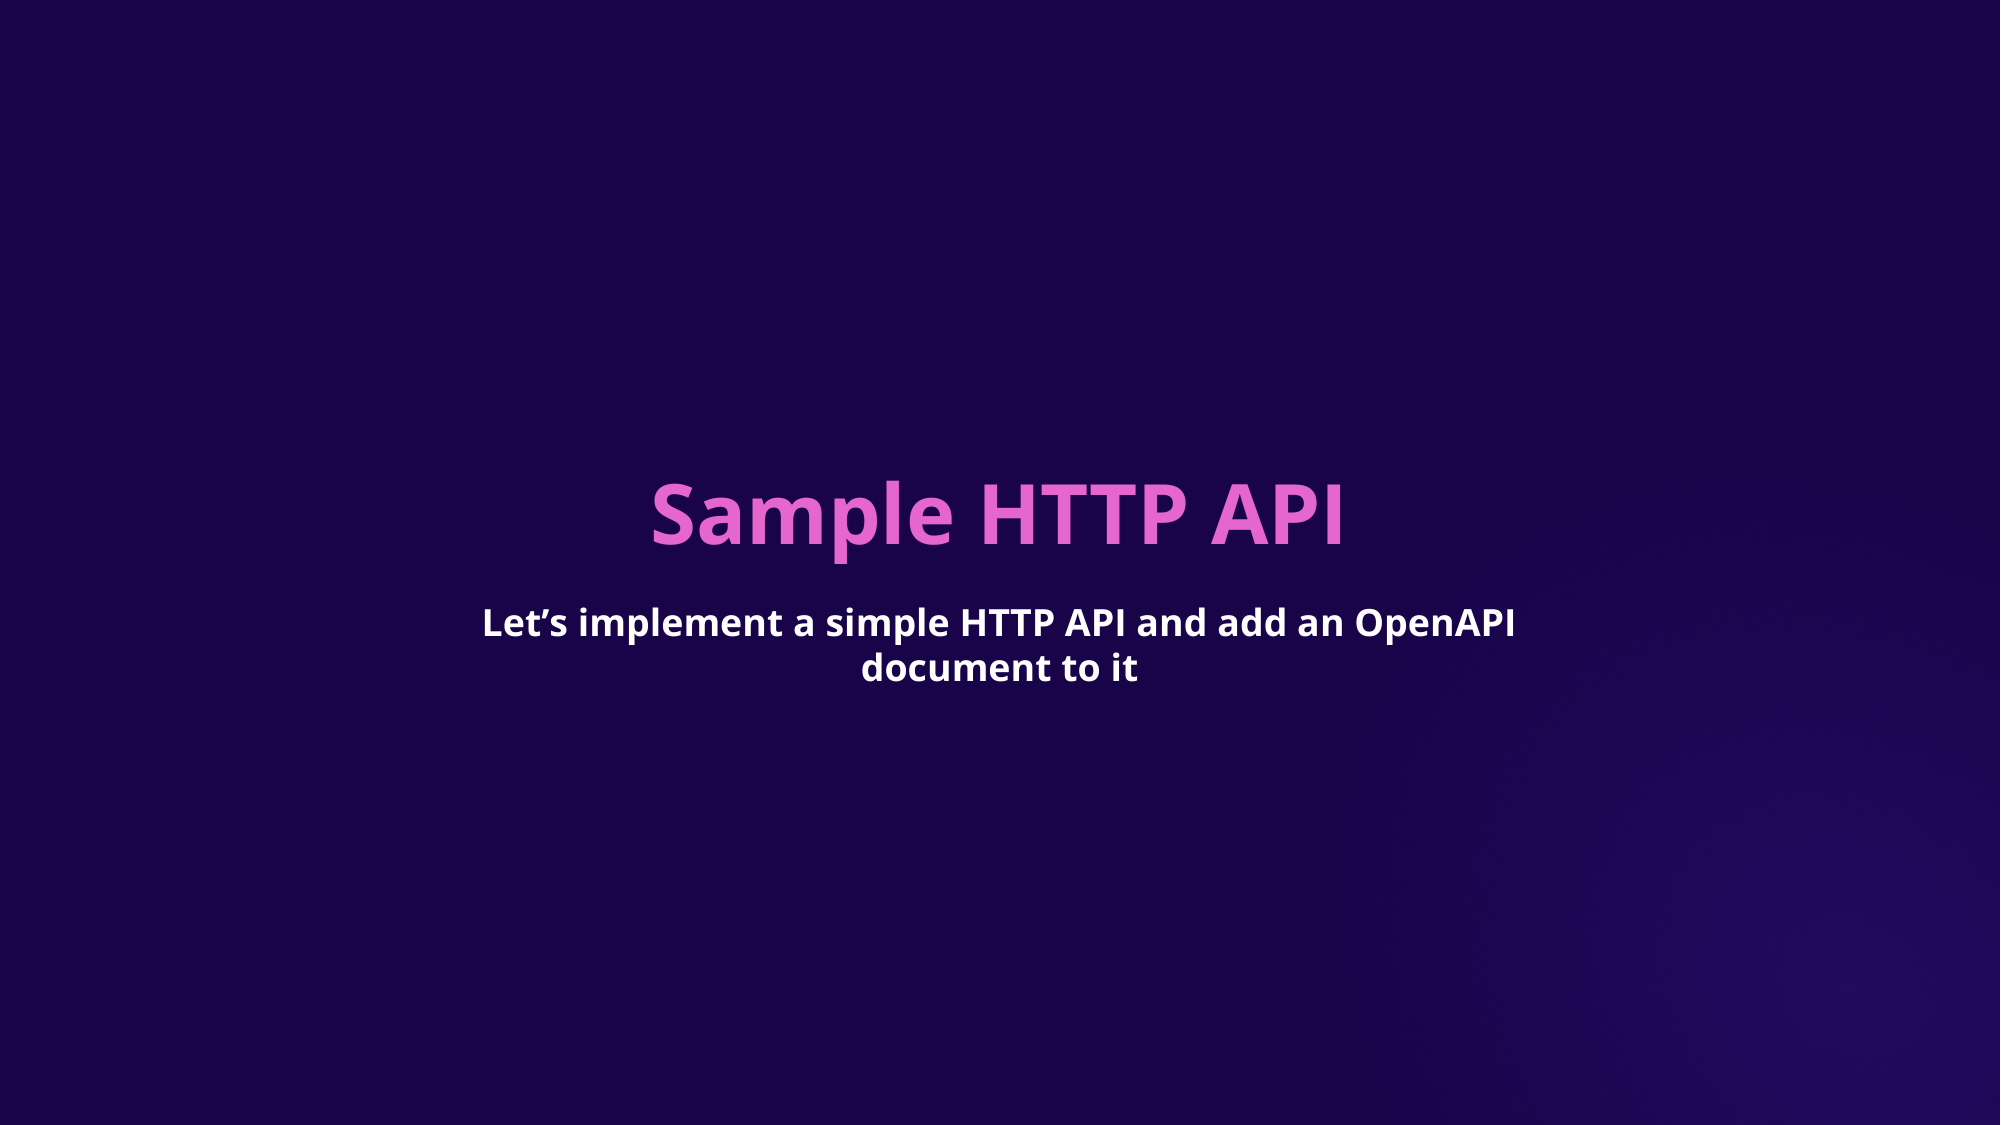

# Sample HTTP API
Let’s implement a simple HTTP API and add an OpenAPI document to it